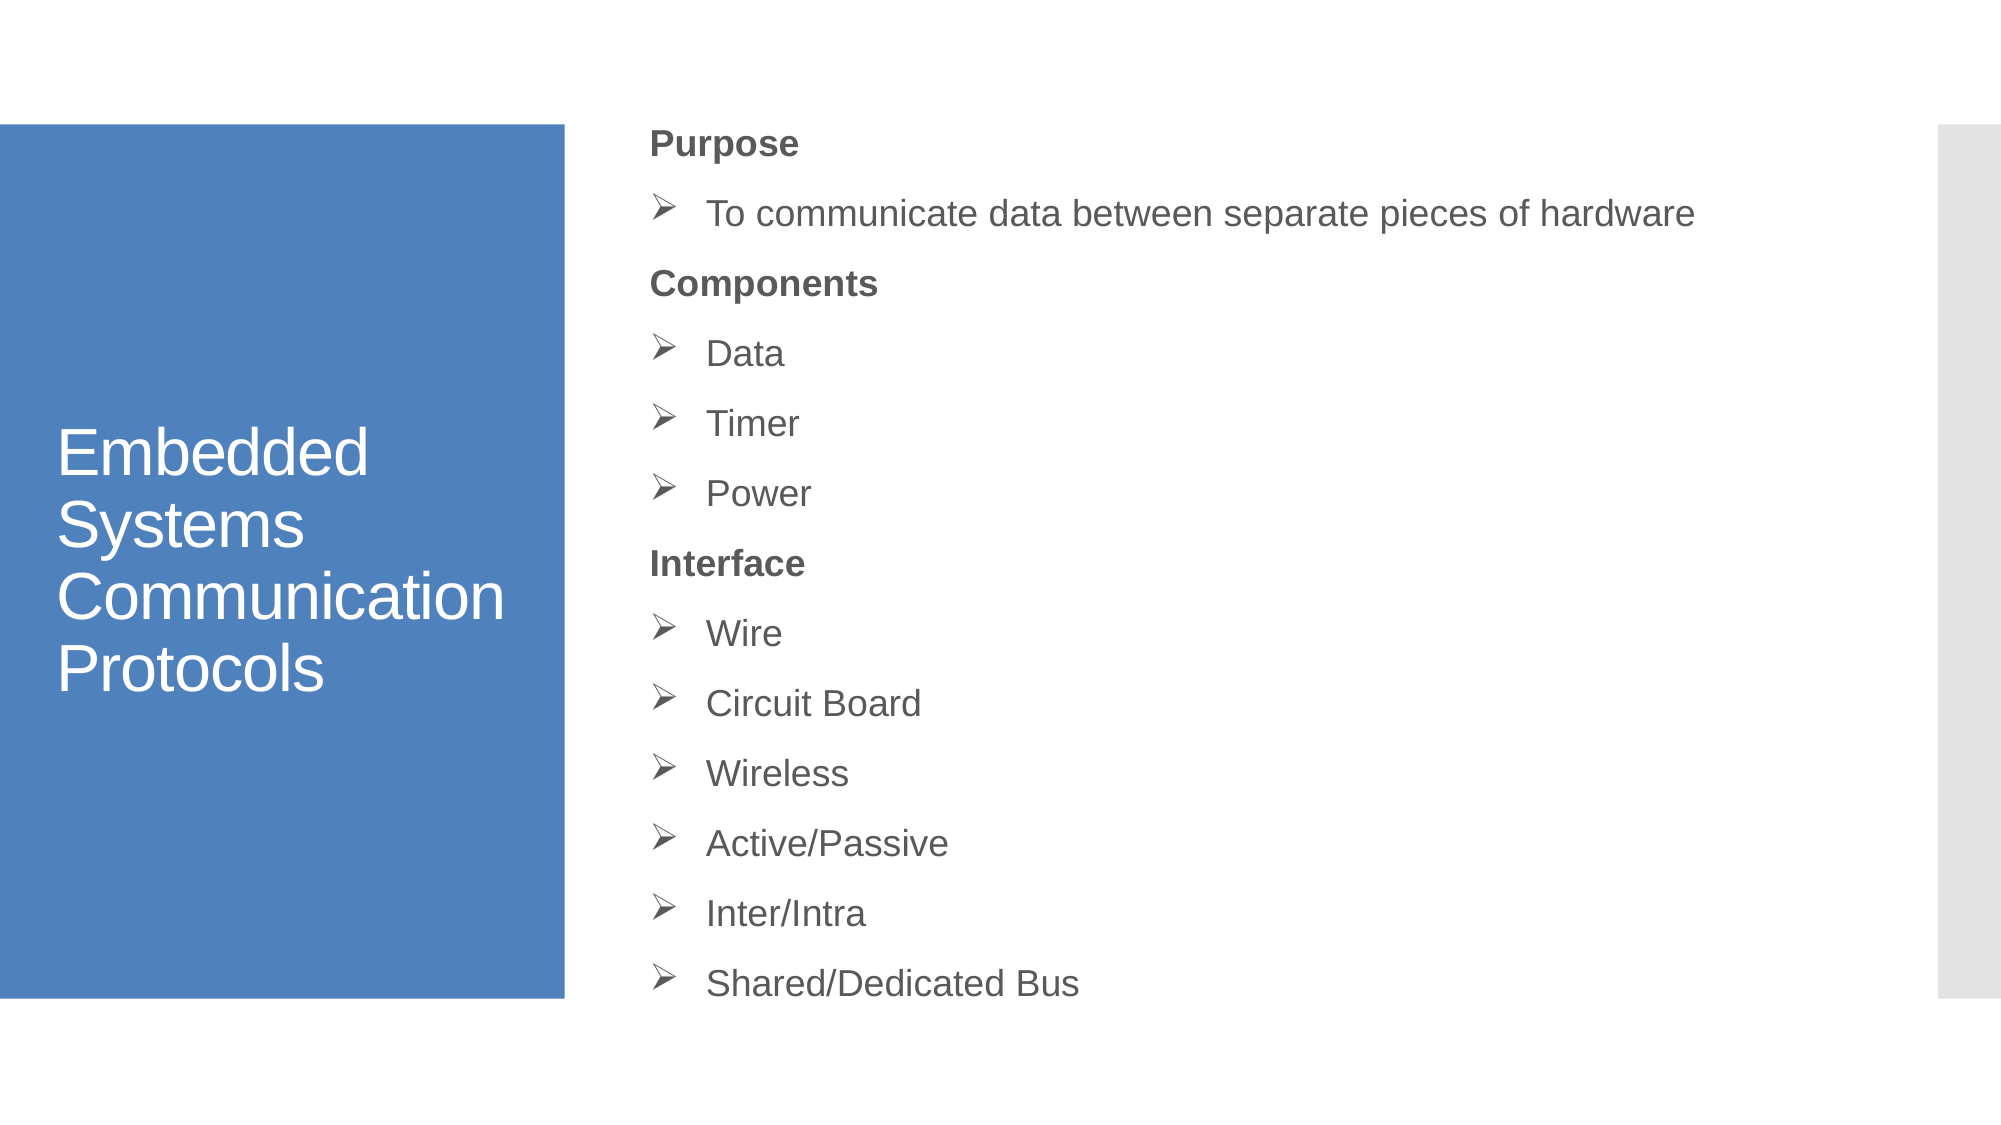

Purpose
To communicate data between separate pieces of hardware
Components
Data
Timer
Power
Interface
Wire
Circuit Board
Wireless
Active/Passive
Inter/Intra
Shared/Dedicated Bus
Embedded Systems Communication
Protocols